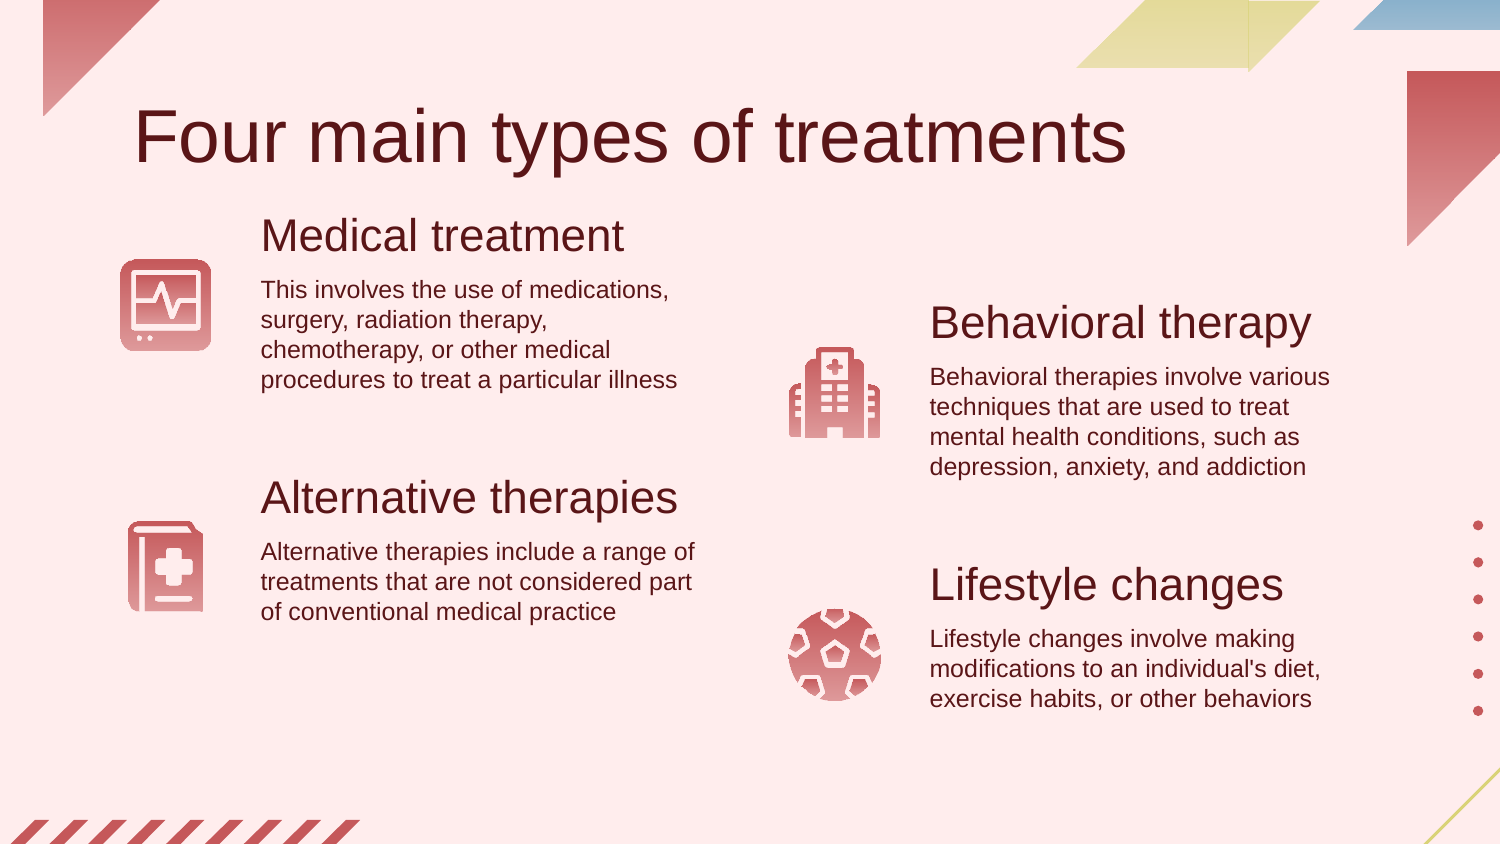

# Four main types of treatments
Medical treatment
This involves the use of medications, surgery, radiation therapy, chemotherapy, or other medical procedures to treat a particular illness

Behavioral therapy
Behavioral therapies involve various techniques that are used to treat mental health conditions, such as depression, anxiety, and addiction

Alternative therapies
Alternative therapies include a range of treatments that are not considered part of conventional medical practice

Lifestyle changes
Lifestyle changes involve making modifications to an individual's diet, exercise habits, or other behaviors